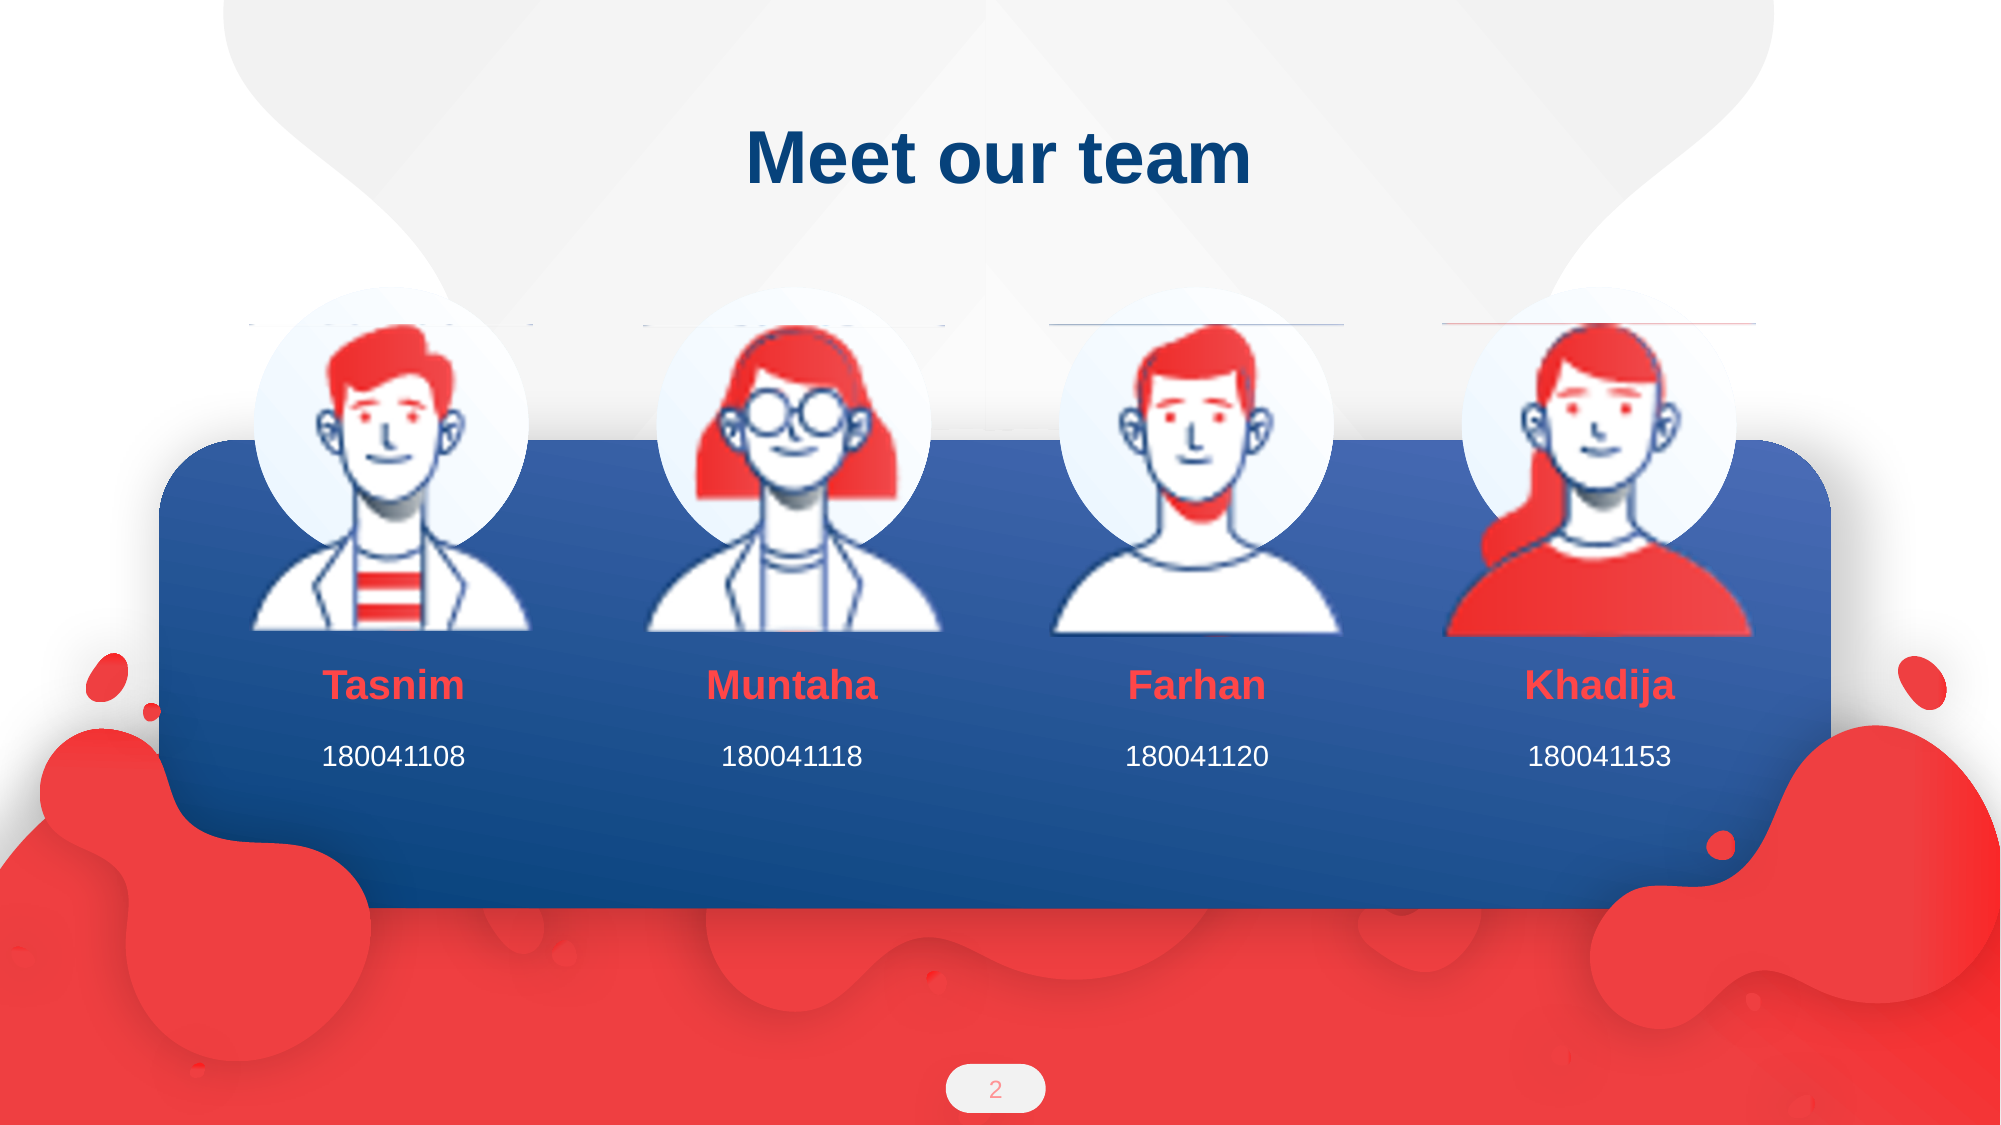

# Meet our team
Tasnim
Muntaha
Farhan
Khadija
180041108
180041118
180041120
180041153
2